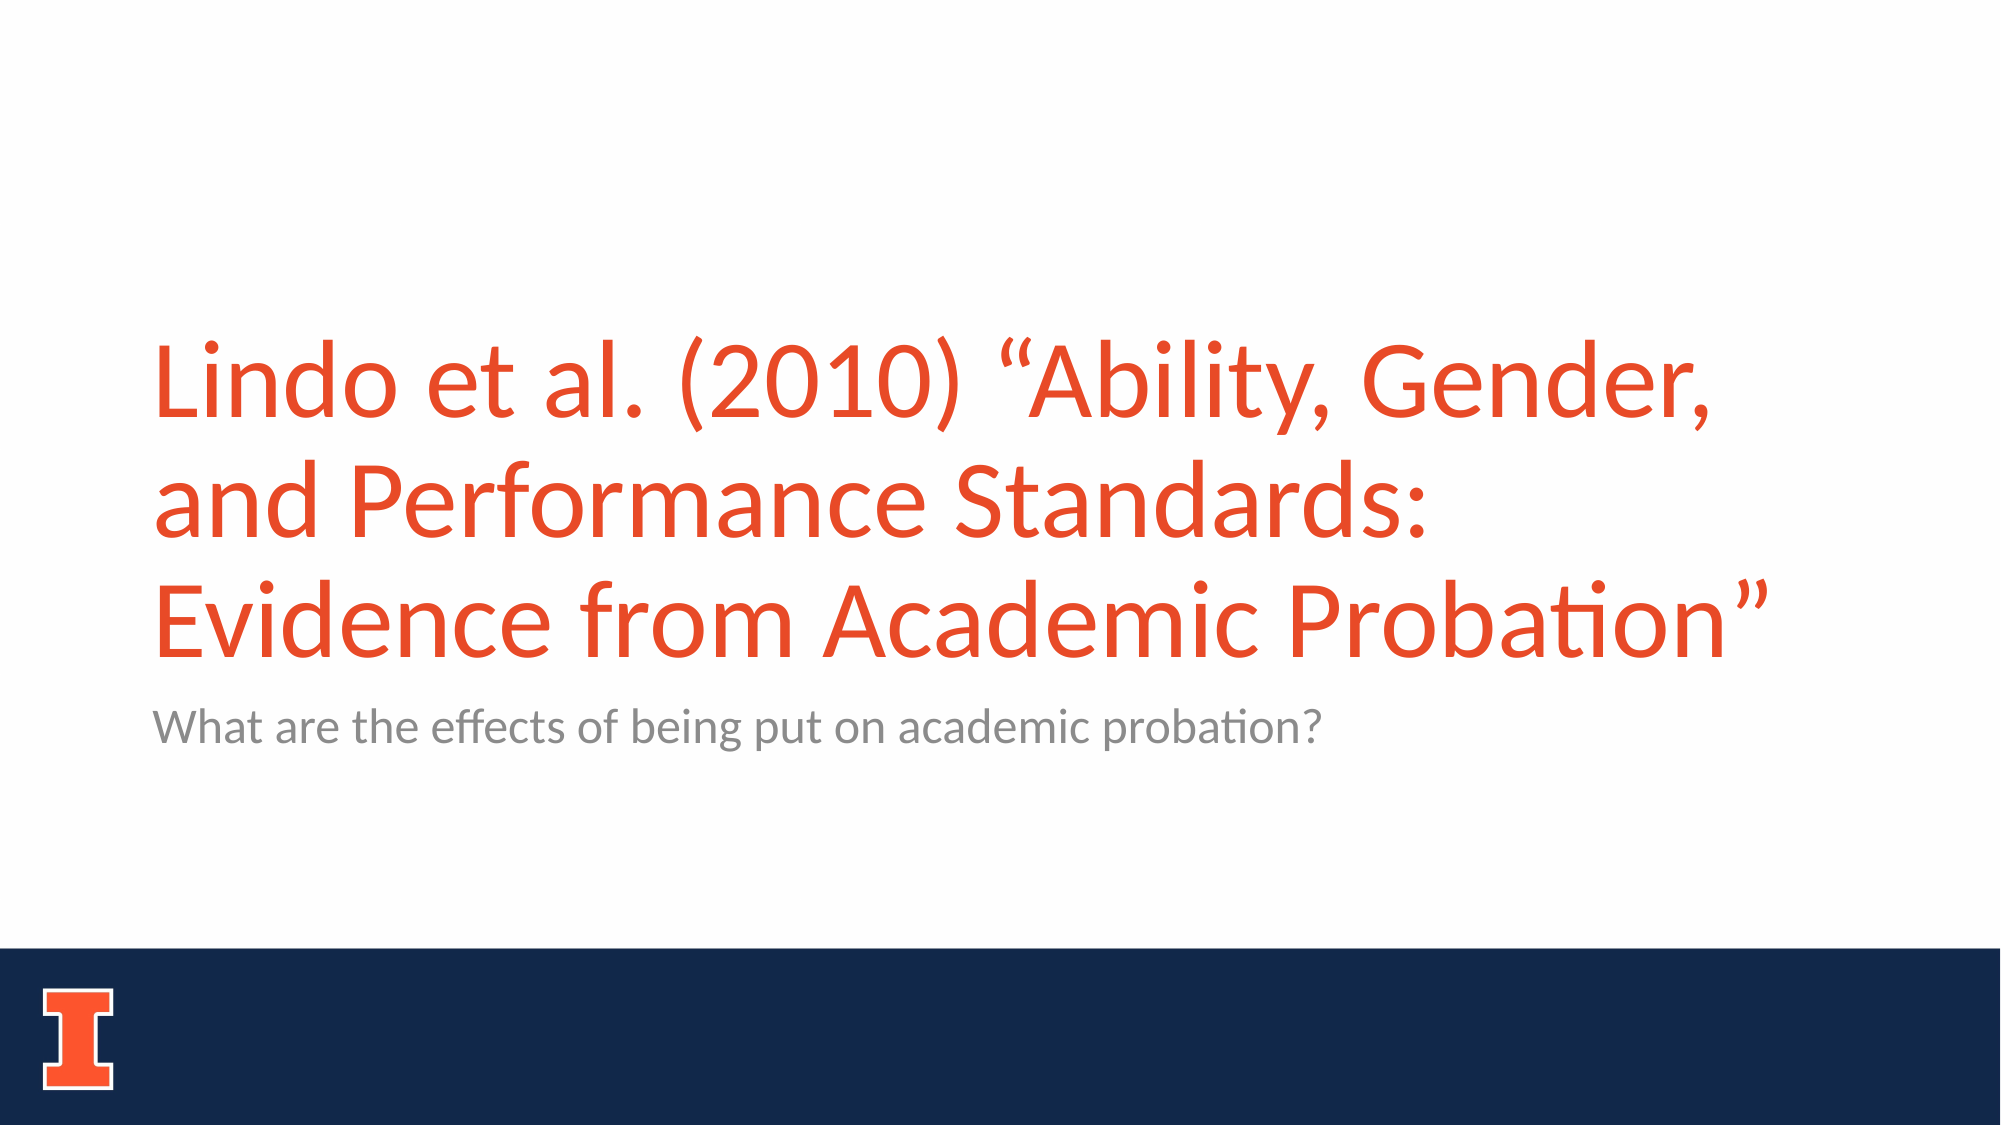

# Lindo et al. (2010) “Ability, Gender, and Performance Standards: Evidence from Academic Probation”
What are the effects of being put on academic probation?